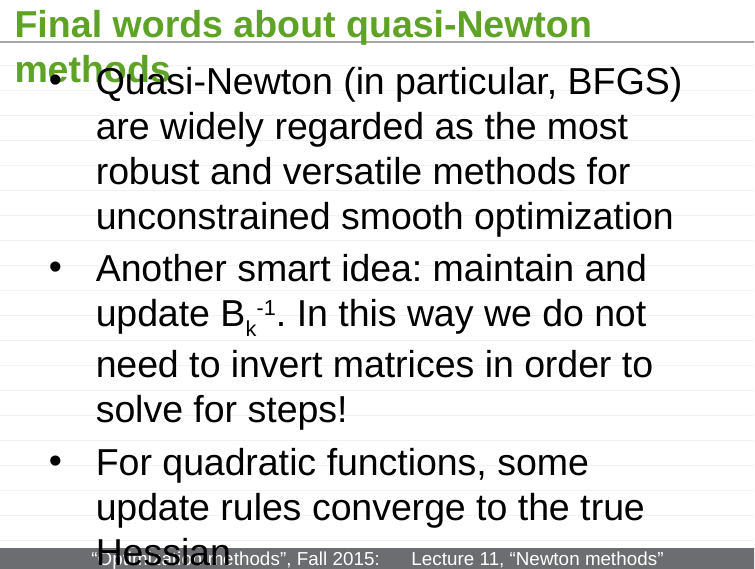

# Final words about quasi-Newton methods
Quasi-Newton (in particular, BFGS) are widely regarded as the most robust and versatile methods for unconstrained smooth optimization
Another smart idea: maintain and update Bk-1. In this way we do not need to invert matrices in order to solve for steps!
For quadratic functions, some update rules converge to the true Hessian